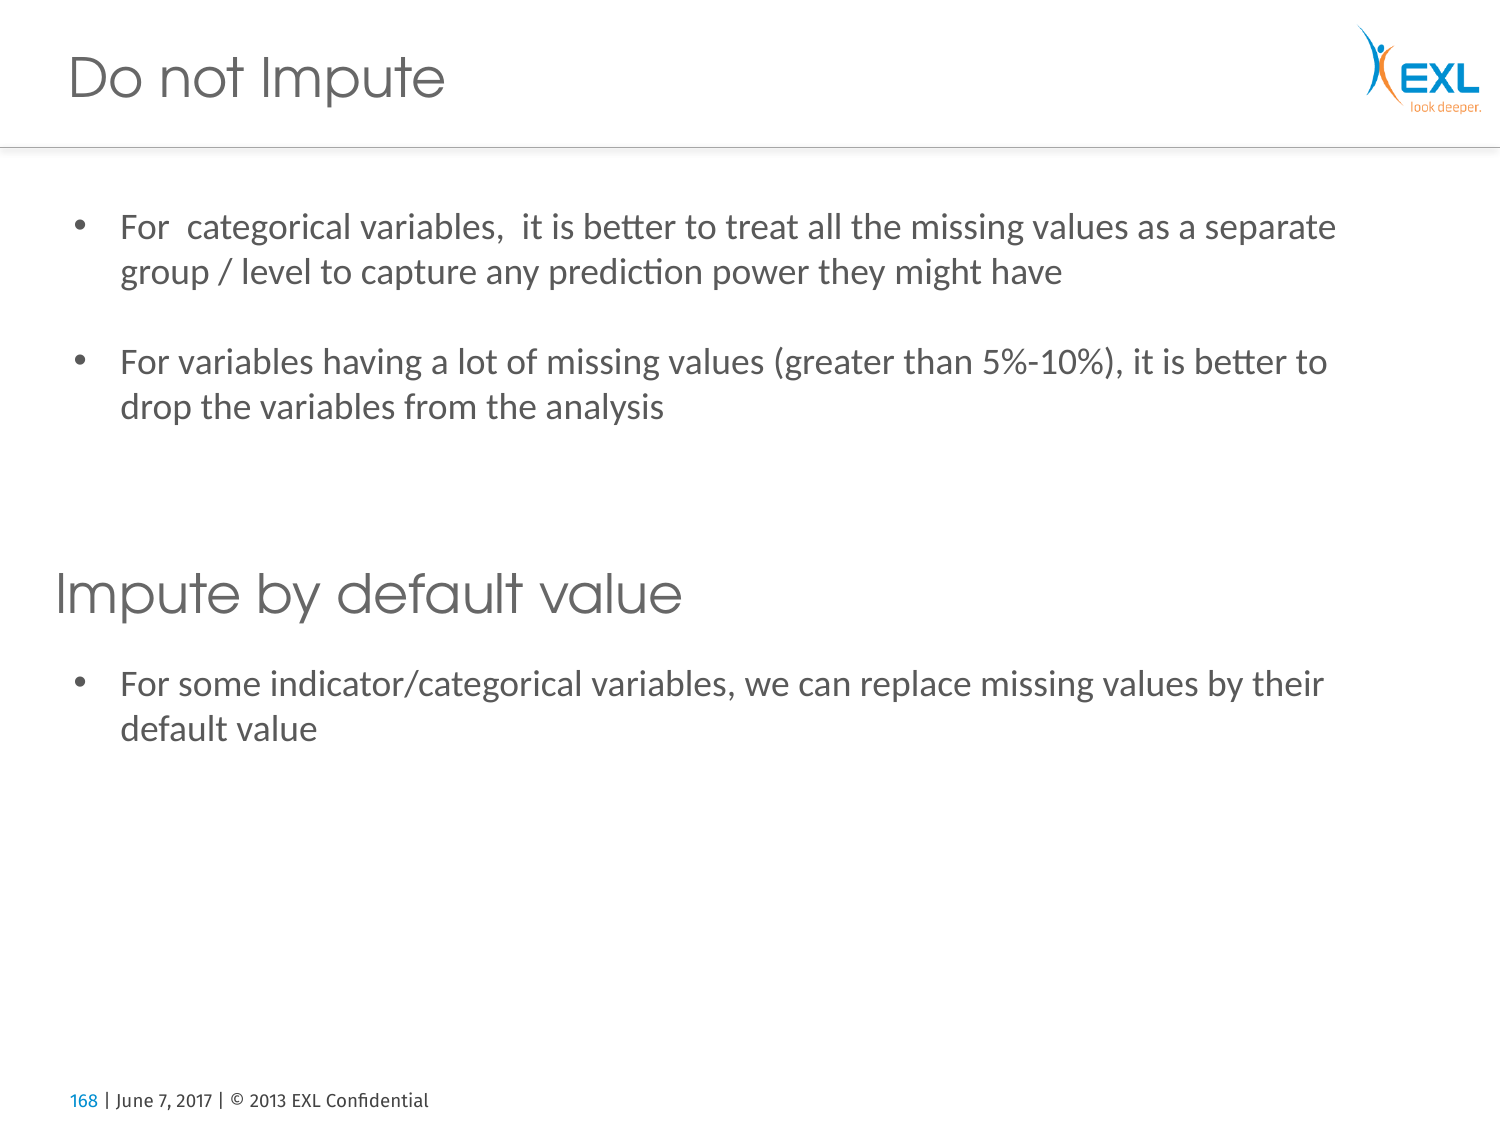

# Do not Impute
For  categorical variables,  it is better to treat all the missing values as a separate group / level to capture any prediction power they might have
For variables having a lot of missing values (greater than 5%-10%), it is better to drop the variables from the analysis
Impute by default value
For some indicator/categorical variables, we can replace missing values by their default value